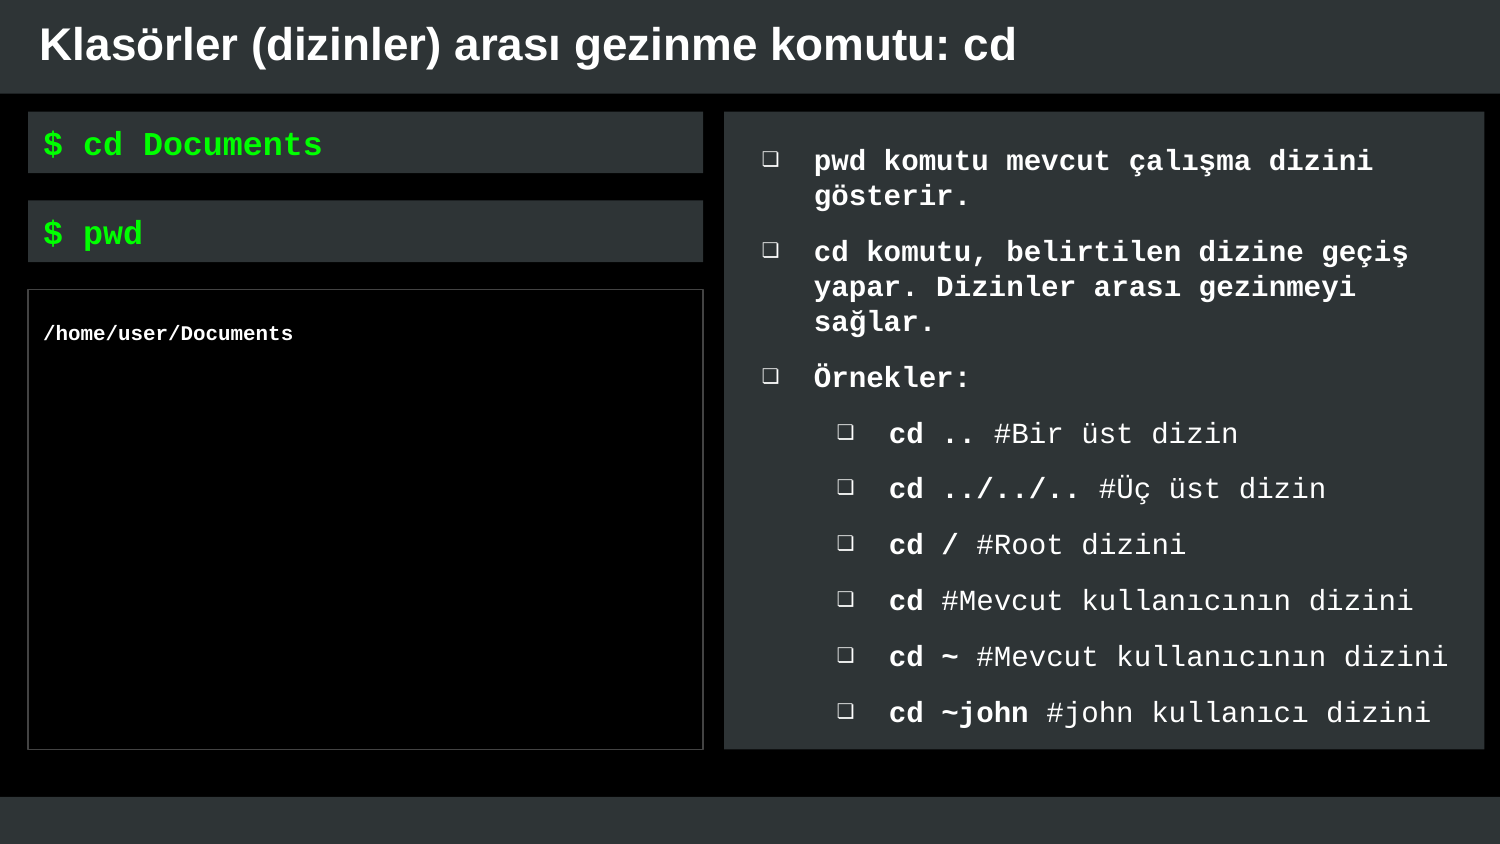

# Klasörler (dizinler) arası gezinme komutu: cd
$ cd Documents
pwd komutu mevcut çalışma dizini gösterir.
cd komutu, belirtilen dizine geçiş yapar. Dizinler arası gezinmeyi sağlar.
Örnekler:
cd .. #Bir üst dizin
cd ../../.. #Üç üst dizin
cd / #Root dizini
cd #Mevcut kullanıcının dizini
cd ~ #Mevcut kullanıcının dizini
cd ~john #john kullanıcı dizini
$ pwd
/home/user/Documents